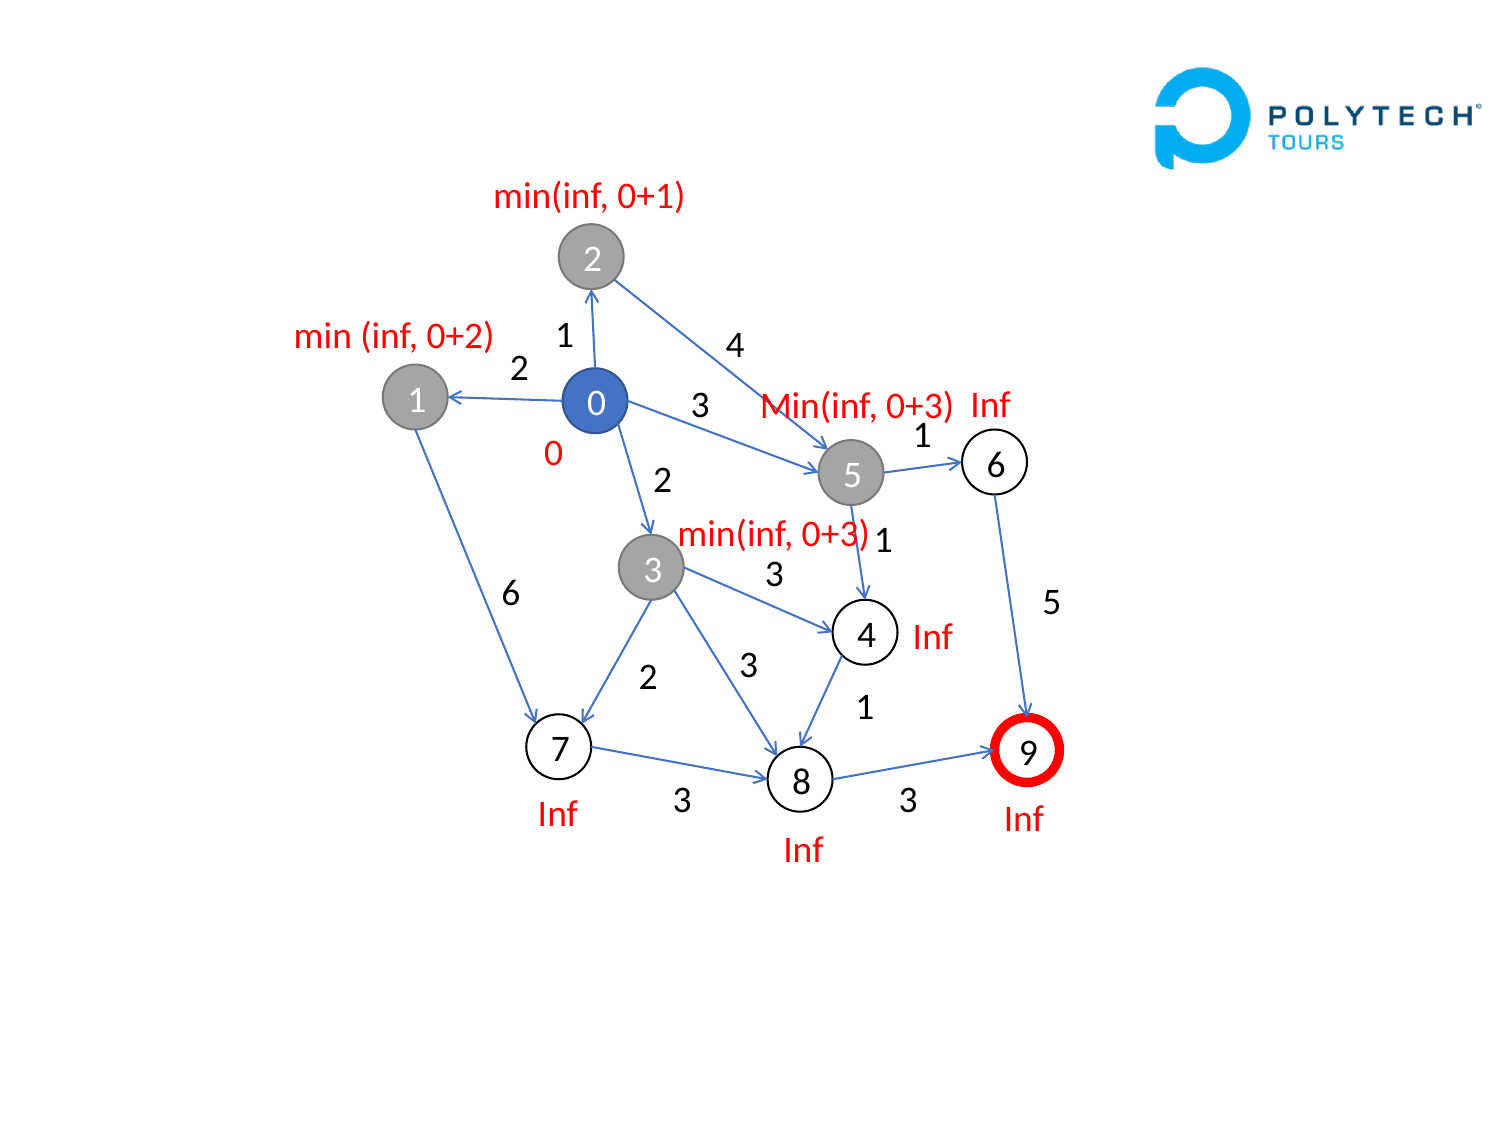

min(inf, 0+1)
2
1
min (inf, 0+2)
4
2
1
0
3
Inf
Min(inf, 0+3)
1
0
6
5
2
min(inf, 0+3)
1
3
3
6
5
4
Inf
3
2
1
7
9
8
3
3
Inf
Inf
Inf